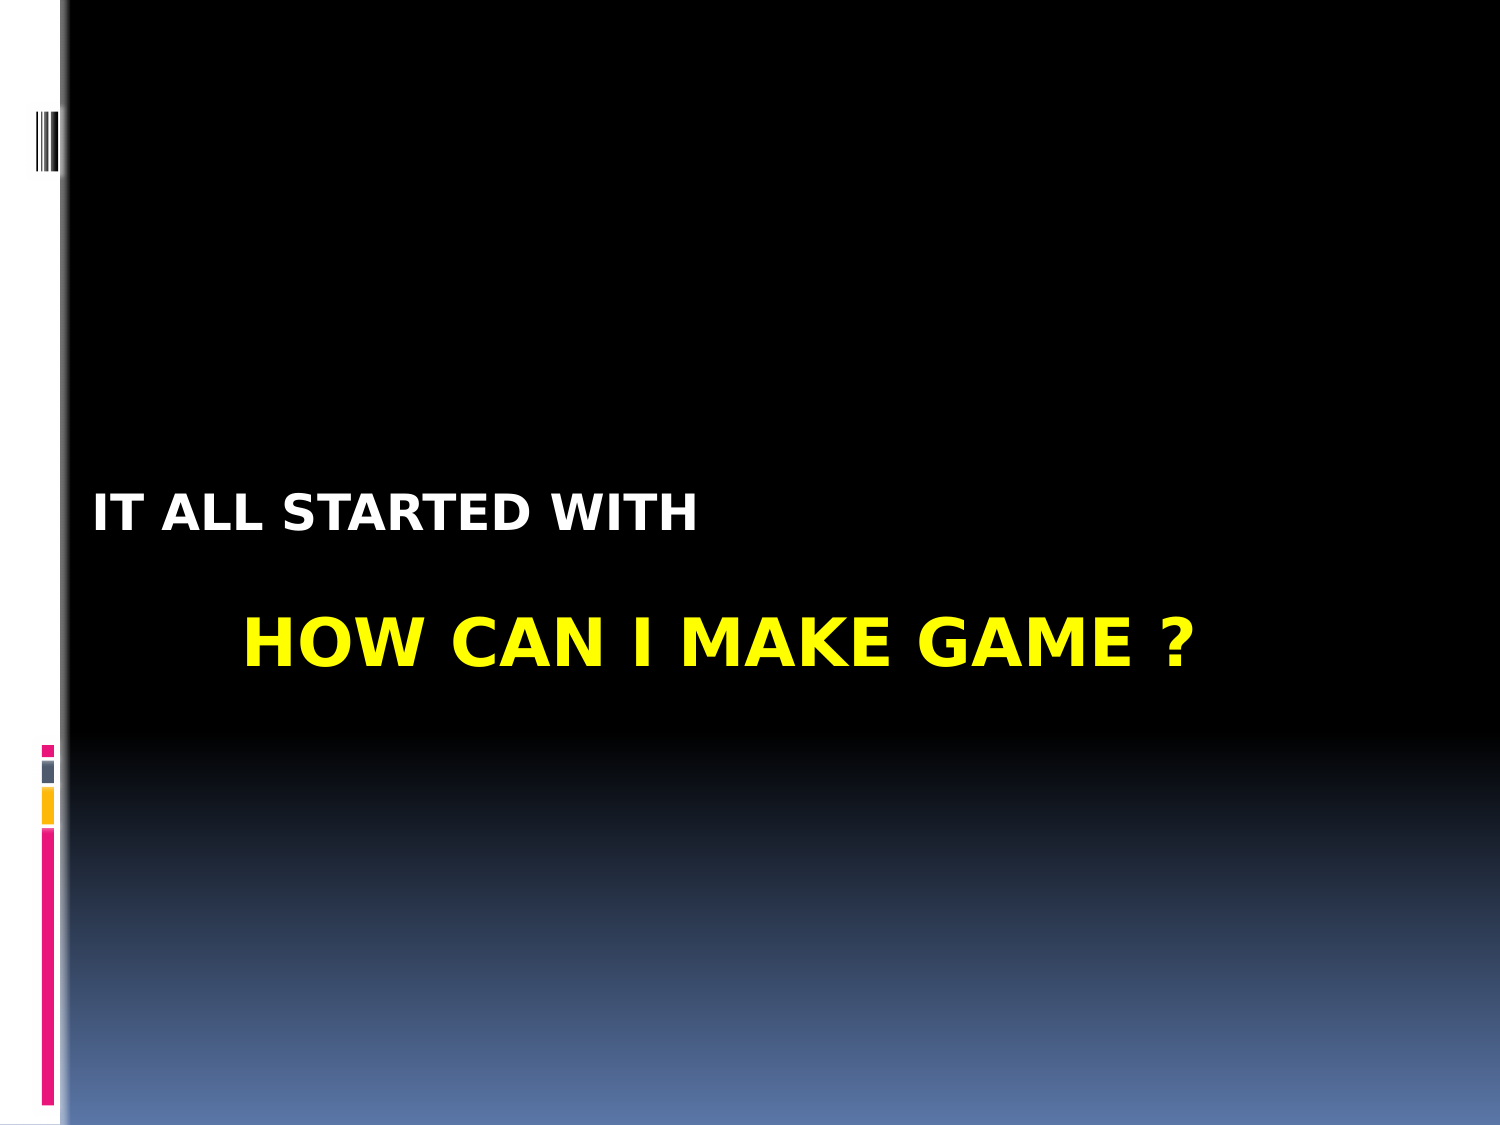

IT ALL STARTED WITH

	HOW CAN I MAKE GAME ?